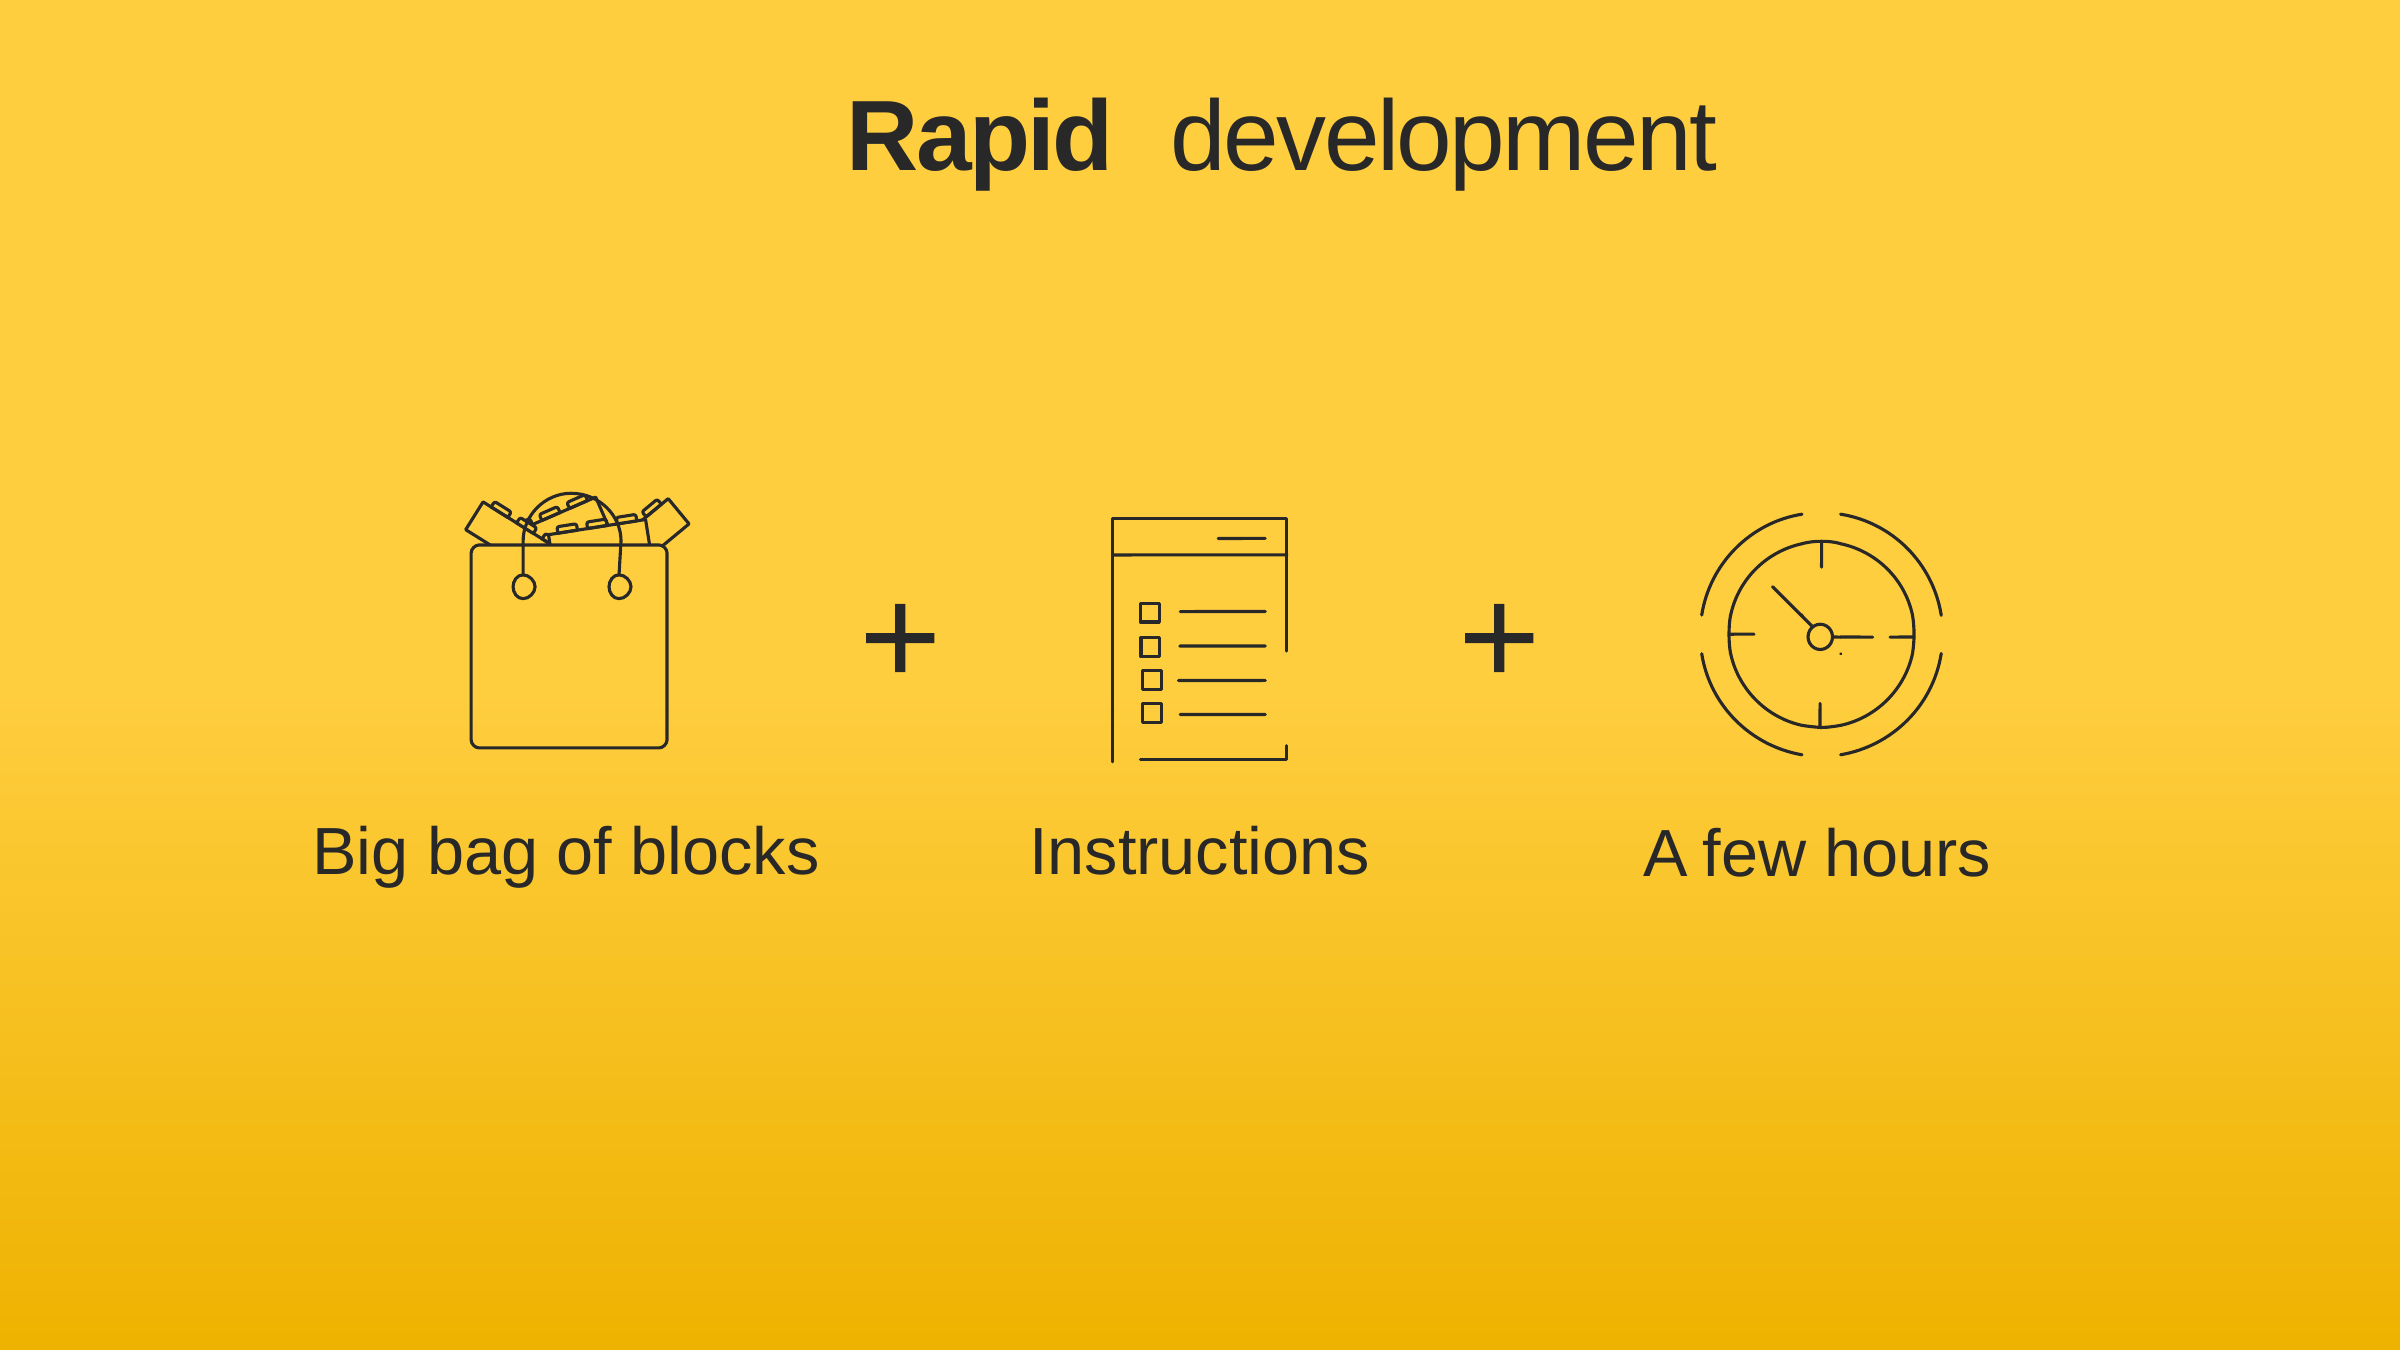

Traditional
Rapid
development

Big bag of blocks
Instructions
A few hours